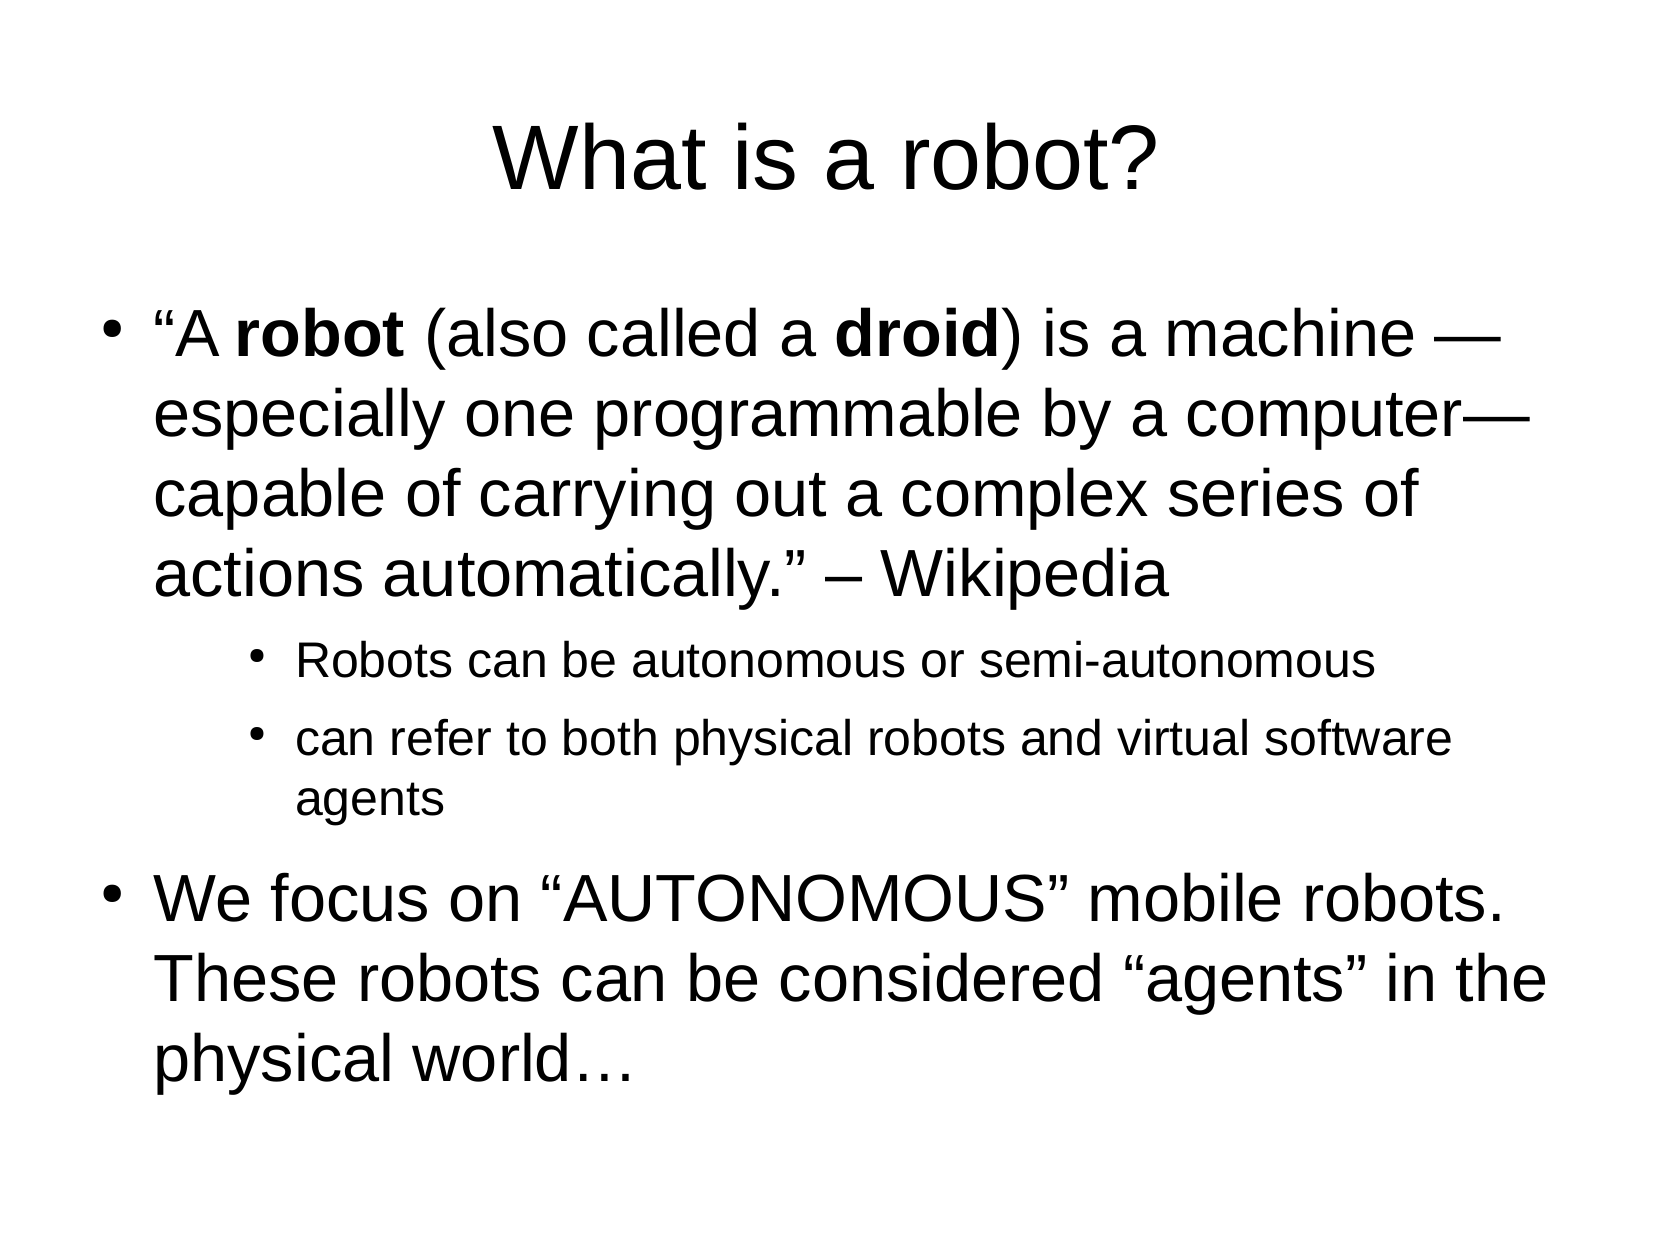

What is a robot?
“A robot (also called a droid) is a machine —especially one programmable by a computer— capable of carrying out a complex series of actions automatically.” – Wikipedia
Robots can be autonomous or semi-autonomous
can refer to both physical robots and virtual software agents
We focus on “AUTONOMOUS” mobile robots. These robots can be considered “agents” in the physical world…